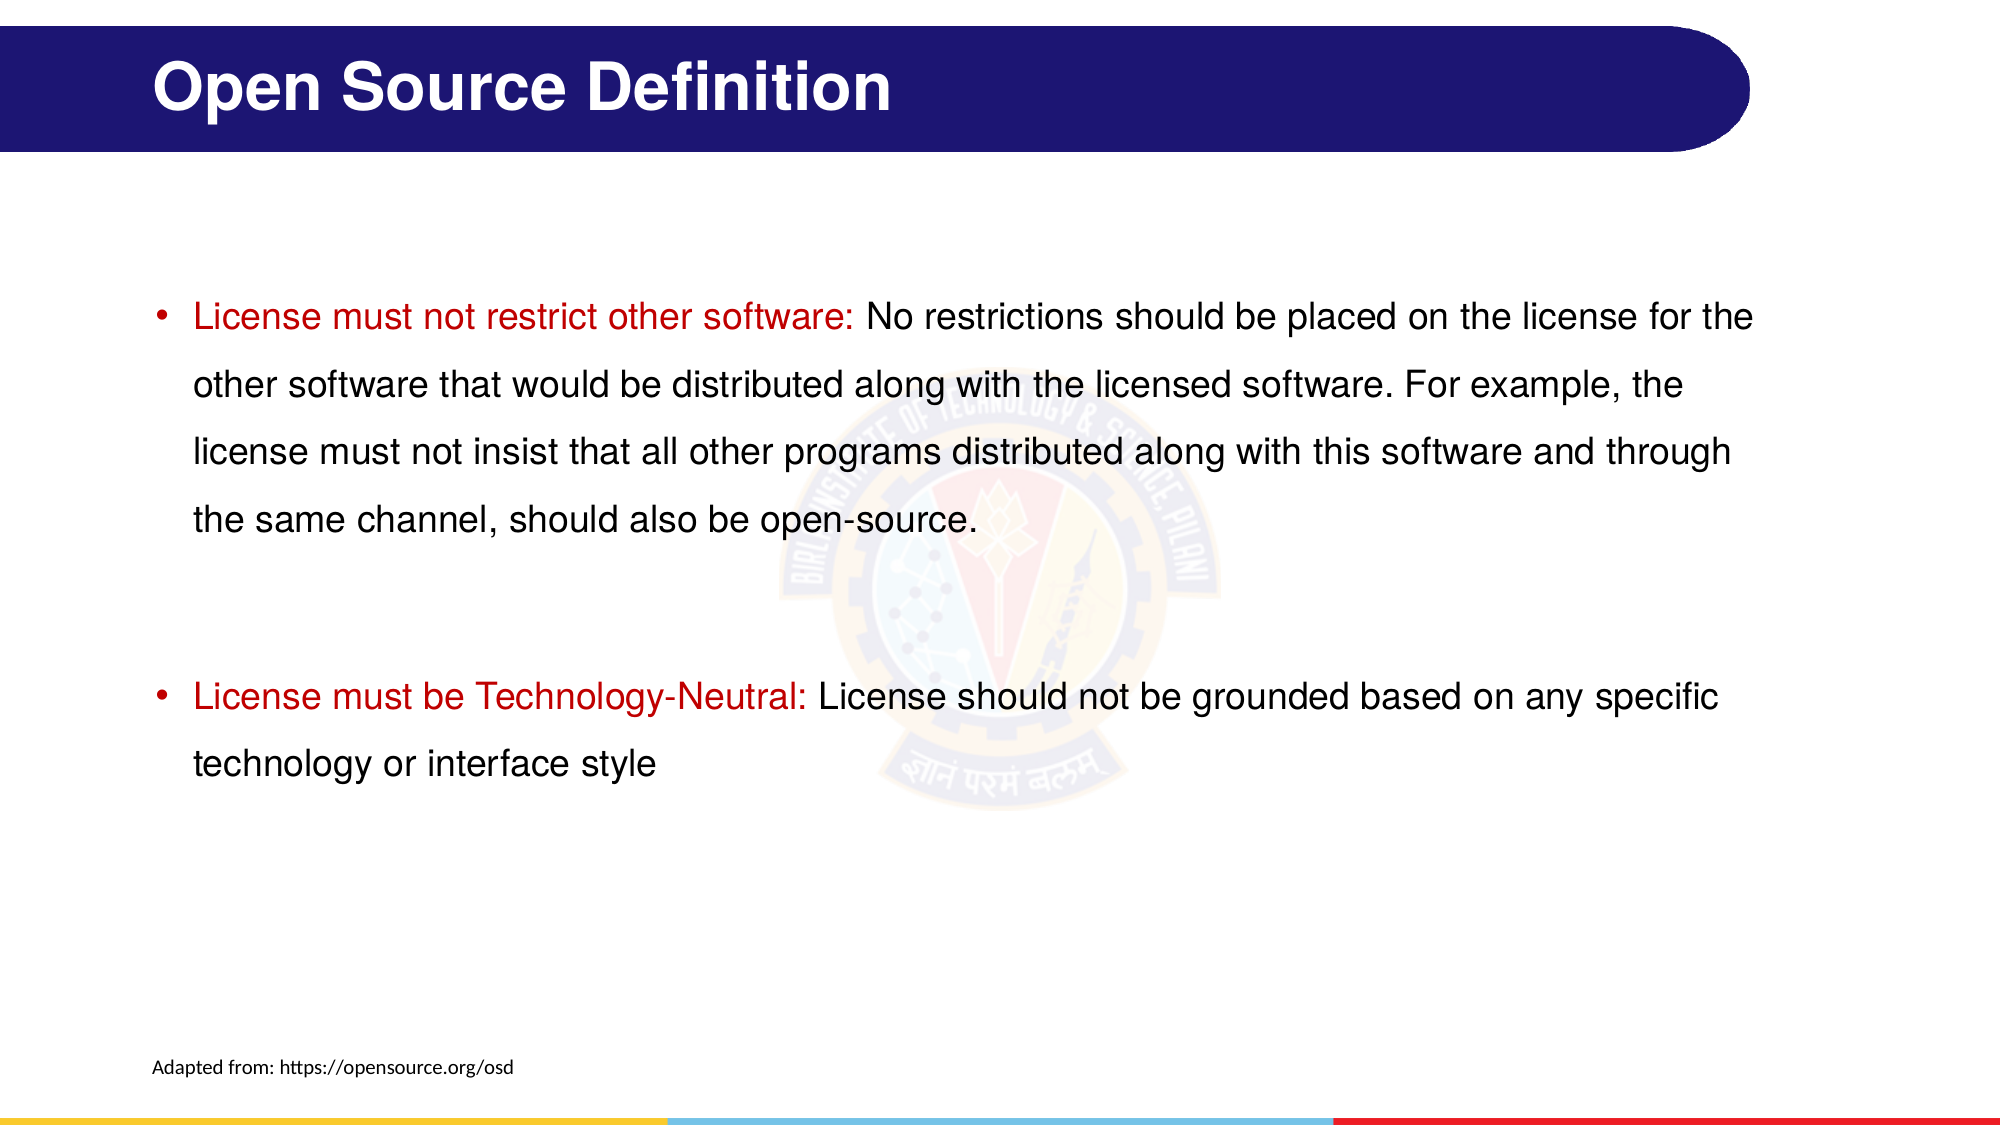

# Open Source Definition

License must not restrict other software: No restrictions should be placed on the license for the other software that would be distributed along with the licensed software. For example, the license must not insist that all other programs distributed along with this software and through the same channel, should also be open-source.

License must be Technology-Neutral: License should not be grounded based on any specific technology or interface style

Adapted from: https://opensource.org/osd